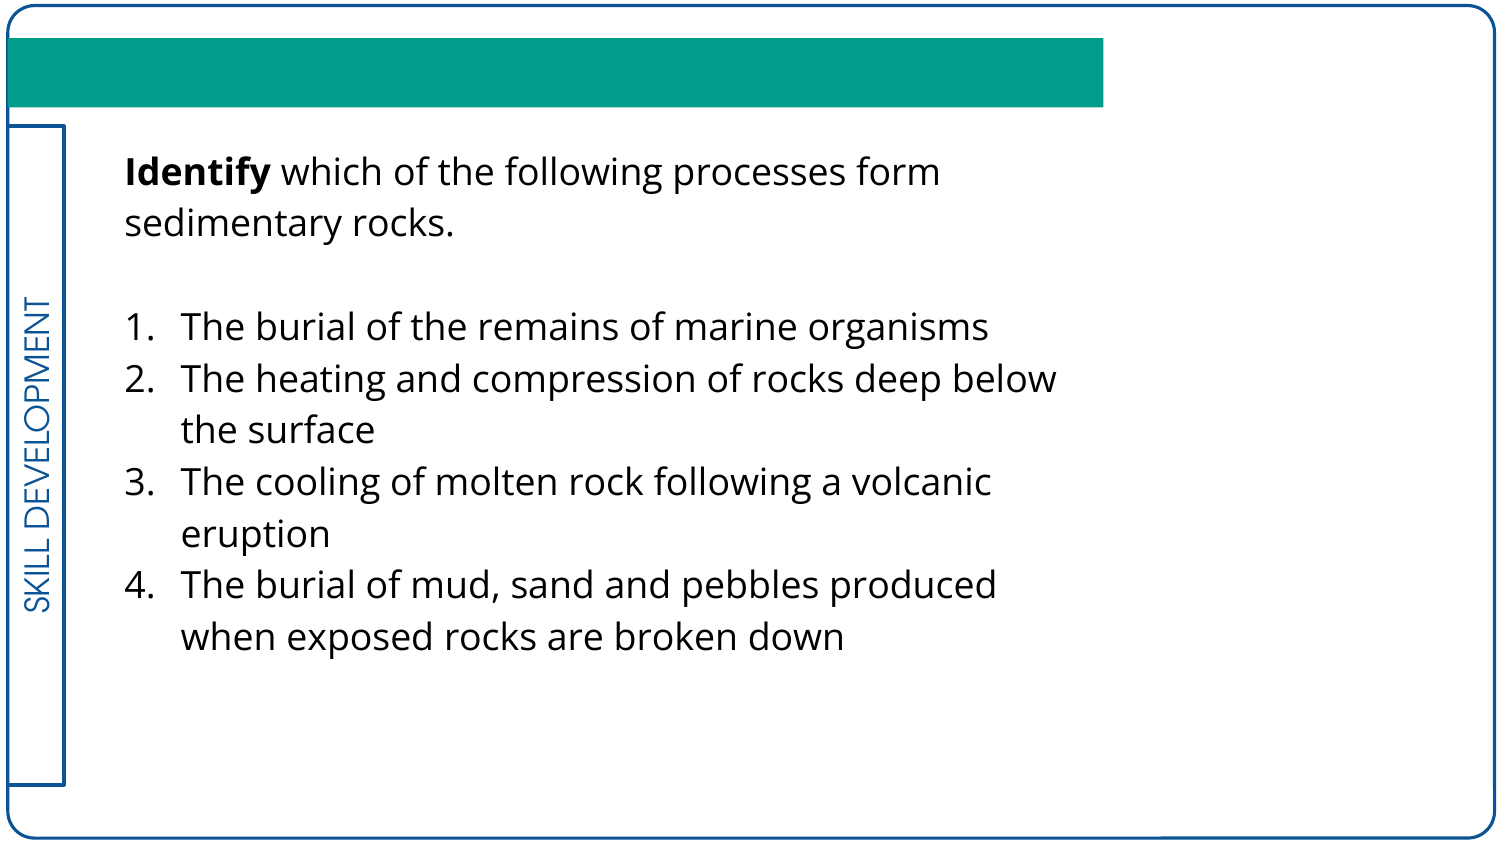

Identify which of the following processes form sedimentary rocks.

The burial of the remains of marine organisms
The heating and compression of rocks deep below the surface
The cooling of molten rock following a volcanic eruption
The burial of mud, sand and pebbles produced when exposed rocks are broken down